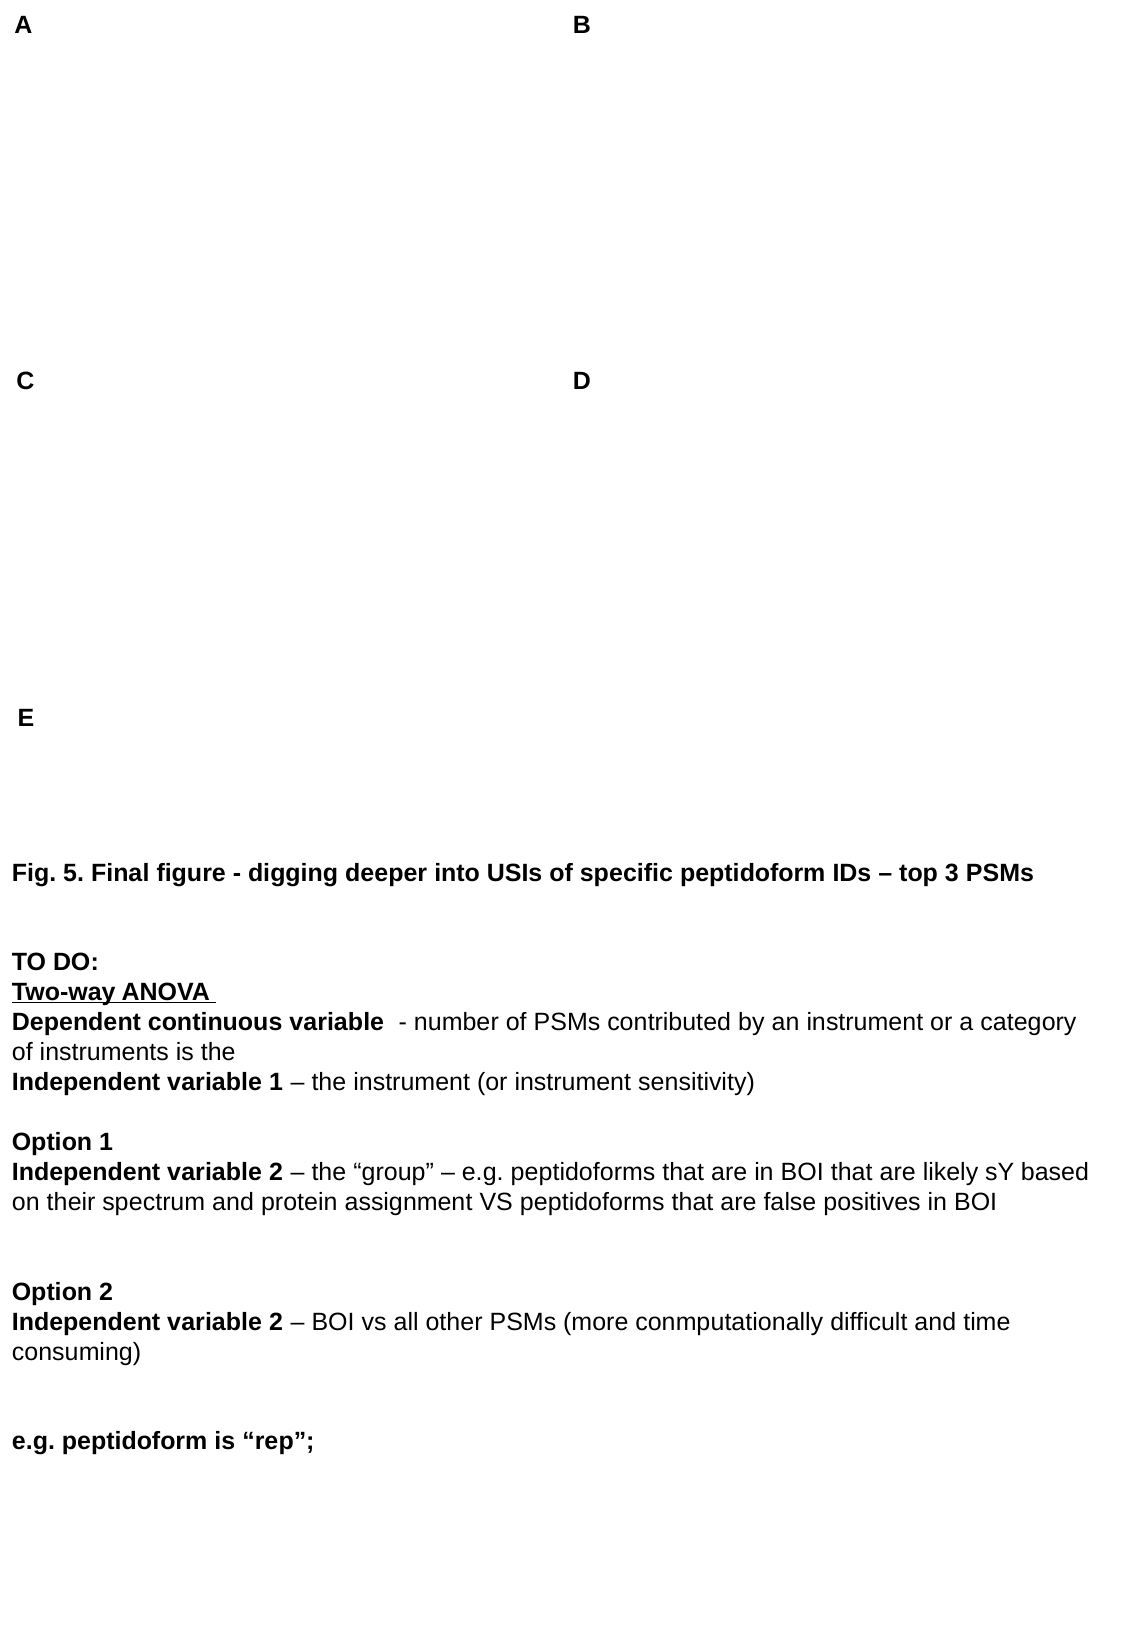

A
B
C
D
E
Fig. 5. Final figure - digging deeper into USIs of specific peptidoform IDs – top 3 PSMs

TO DO:
Two-way ANOVA
Dependent continuous variable  - number of PSMs contributed by an instrument or a category of instruments is the
Independent variable 1 – the instrument (or instrument sensitivity)

Option 1
Independent variable 2 – the “group” – e.g. peptidoforms that are in BOI that are likely sY based on their spectrum and protein assignment VS peptidoforms that are false positives in BOI

Option 2
Independent variable 2 – BOI vs all other PSMs (more conmputationally difficult and time consuming)

e.g. peptidoform is “rep”;